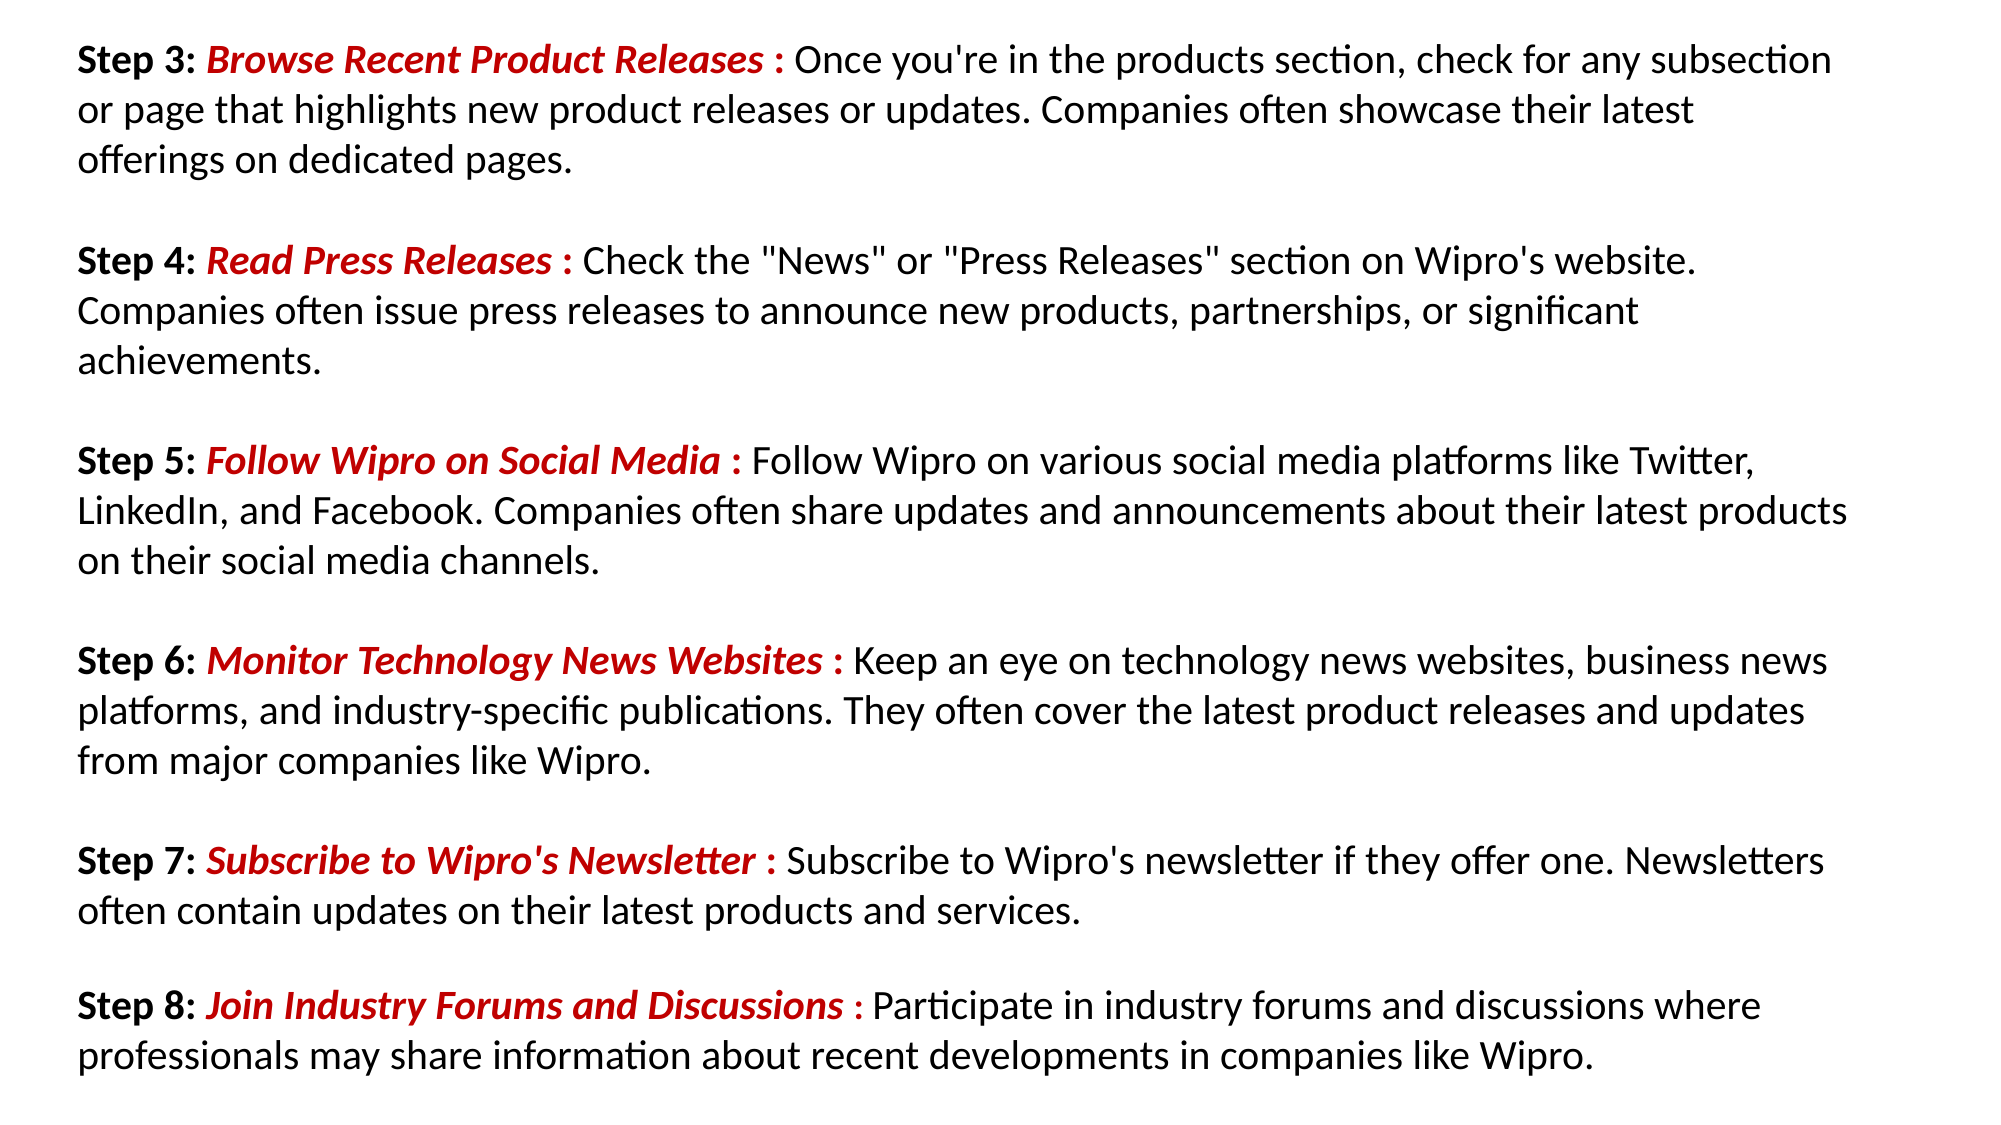

Step 3: Browse Recent Product Releases : Once you're in the products section, check for any subsection or page that highlights new product releases or updates. Companies often showcase their latest offerings on dedicated pages.

Step 4: Read Press Releases : Check the "News" or "Press Releases" section on Wipro's website. Companies often issue press releases to announce new products, partnerships, or significant achievements.

Step 5: Follow Wipro on Social Media : Follow Wipro on various social media platforms like Twitter, LinkedIn, and Facebook. Companies often share updates and announcements about their latest products on their social media channels.

Step 6: Monitor Technology News Websites : Keep an eye on technology news websites, business news platforms, and industry-specific publications. They often cover the latest product releases and updates from major companies like Wipro.

Step 7: Subscribe to Wipro's Newsletter : Subscribe to Wipro's newsletter if they offer one. Newsletters often contain updates on their latest products and services.

Step 8: Join Industry Forums and Discussions : Participate in industry forums and discussions where professionals may share information about recent developments in companies like Wipro.